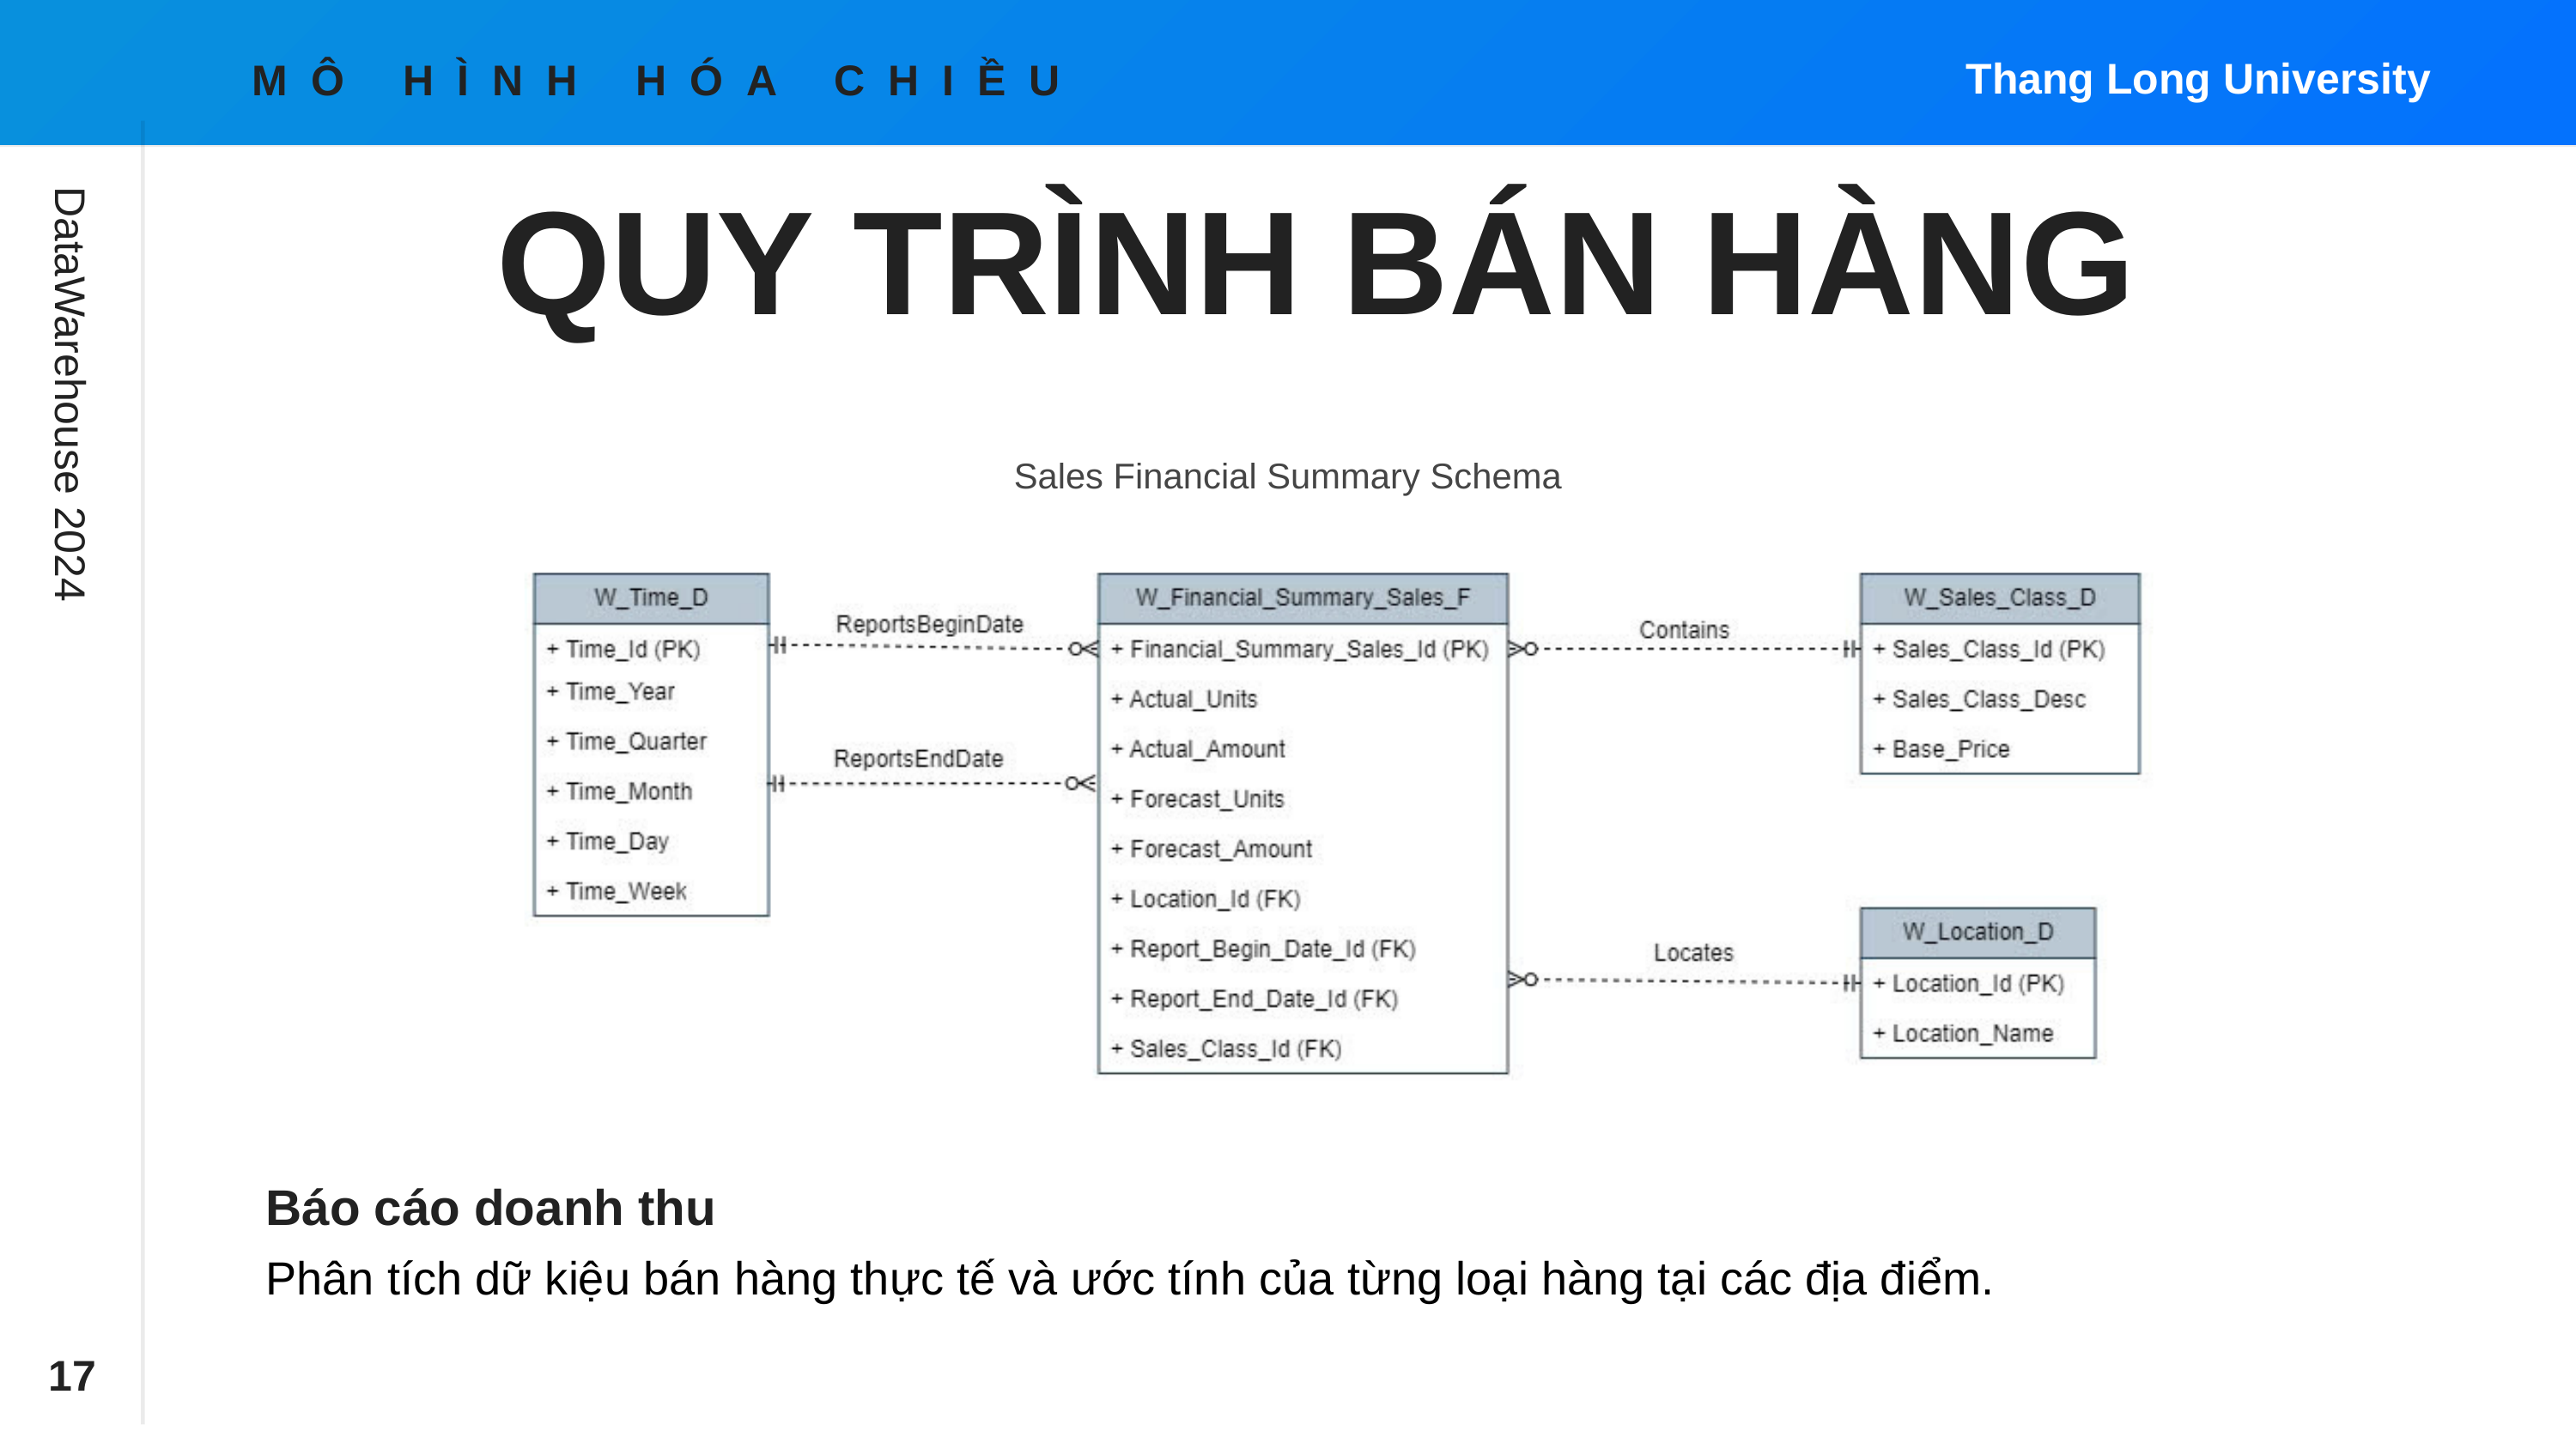

Thang Long University
MÔ HÌNH HÓA CHIỀU

QUY TRÌNH BÁN HÀNG
DataWarehouse 2024
Sales Financial Summary Schema

Báo cáo doanh thu
 Phân tích dữ kiệu bán hàng thực tế và ước tính của từng loại hàng tại các địa điểm.
17